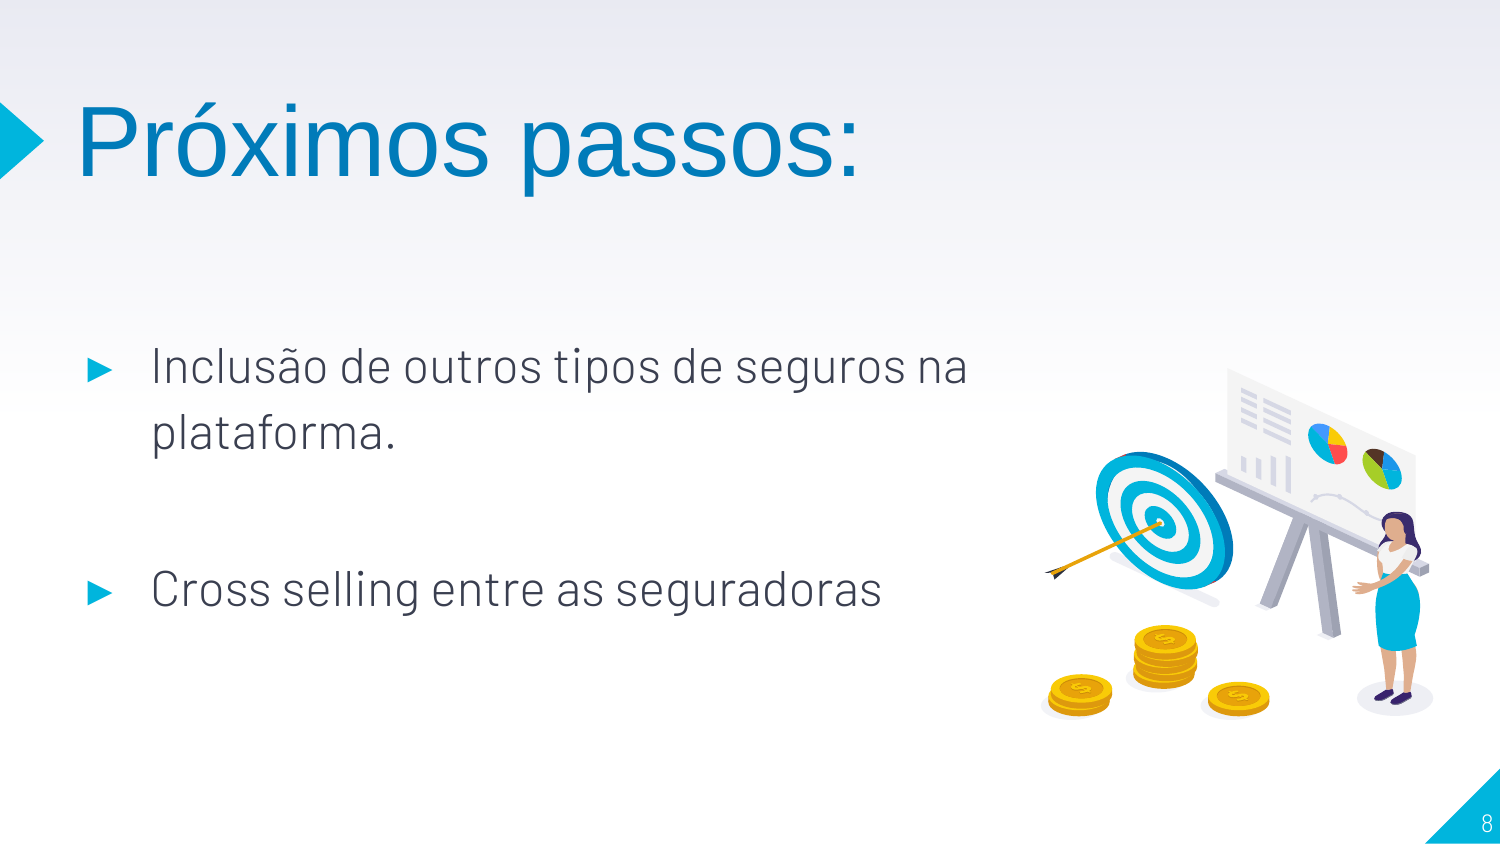

# Próximos passos:
Inclusão de outros tipos de seguros na plataforma.

Cross selling entre as seguradoras

8